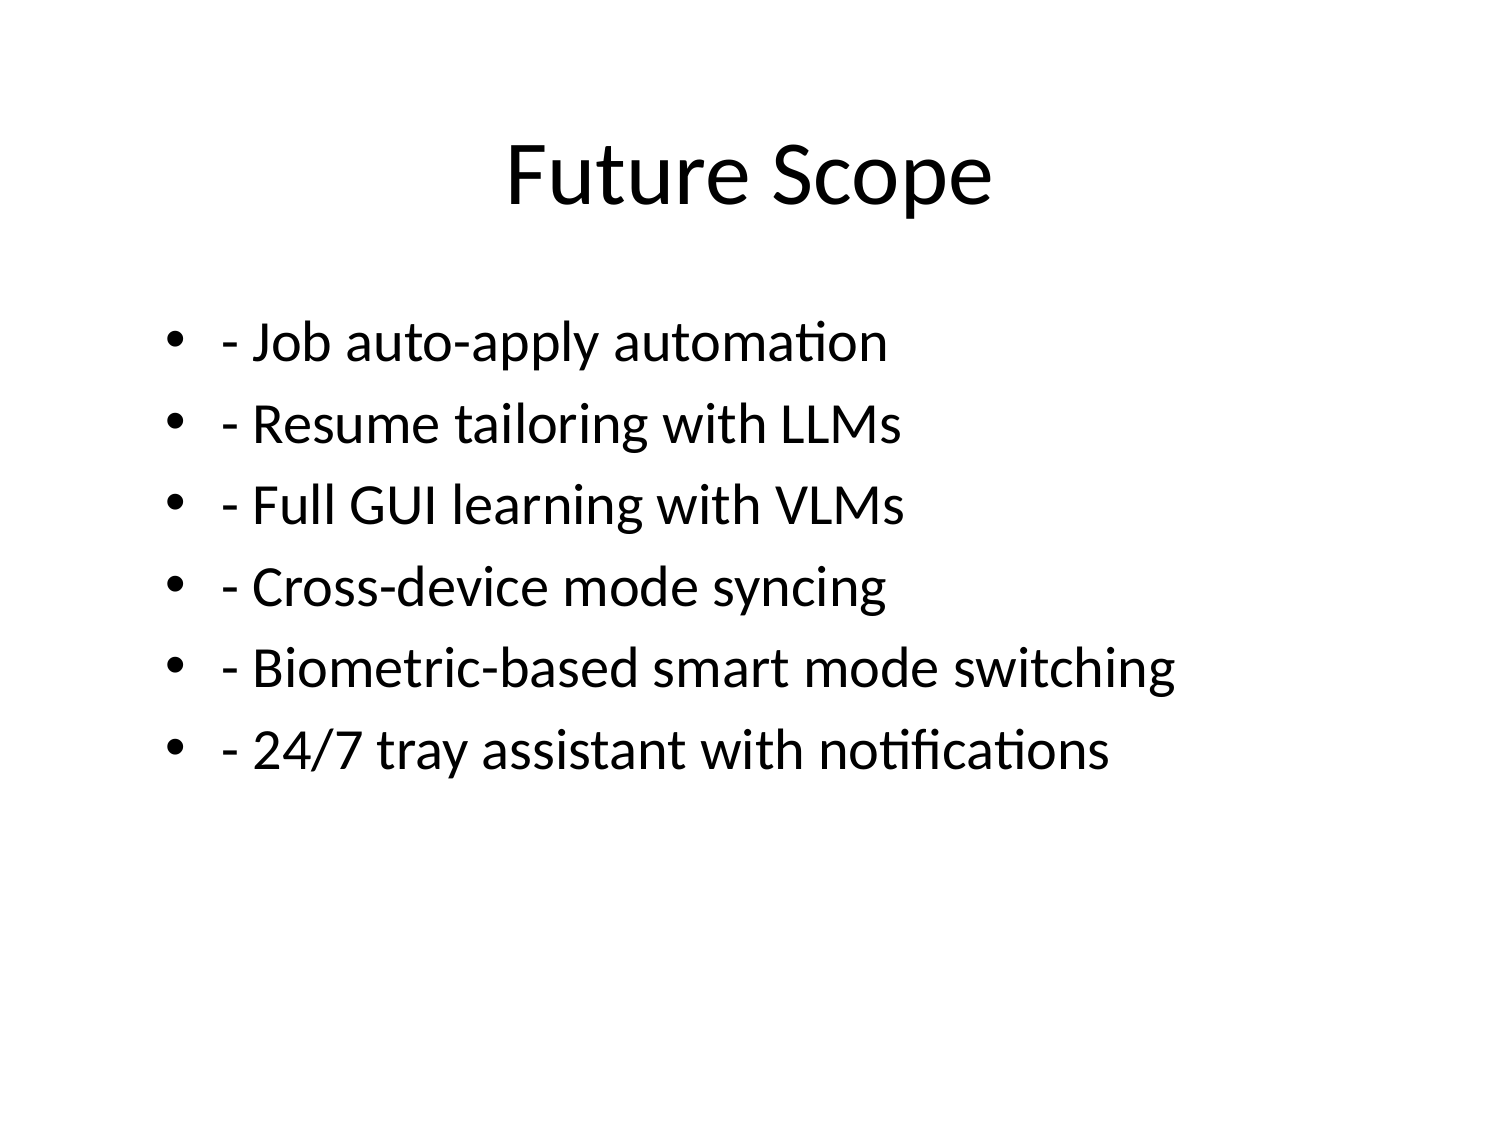

# Future Scope
- Job auto-apply automation
- Resume tailoring with LLMs
- Full GUI learning with VLMs
- Cross-device mode syncing
- Biometric-based smart mode switching
- 24/7 tray assistant with notifications